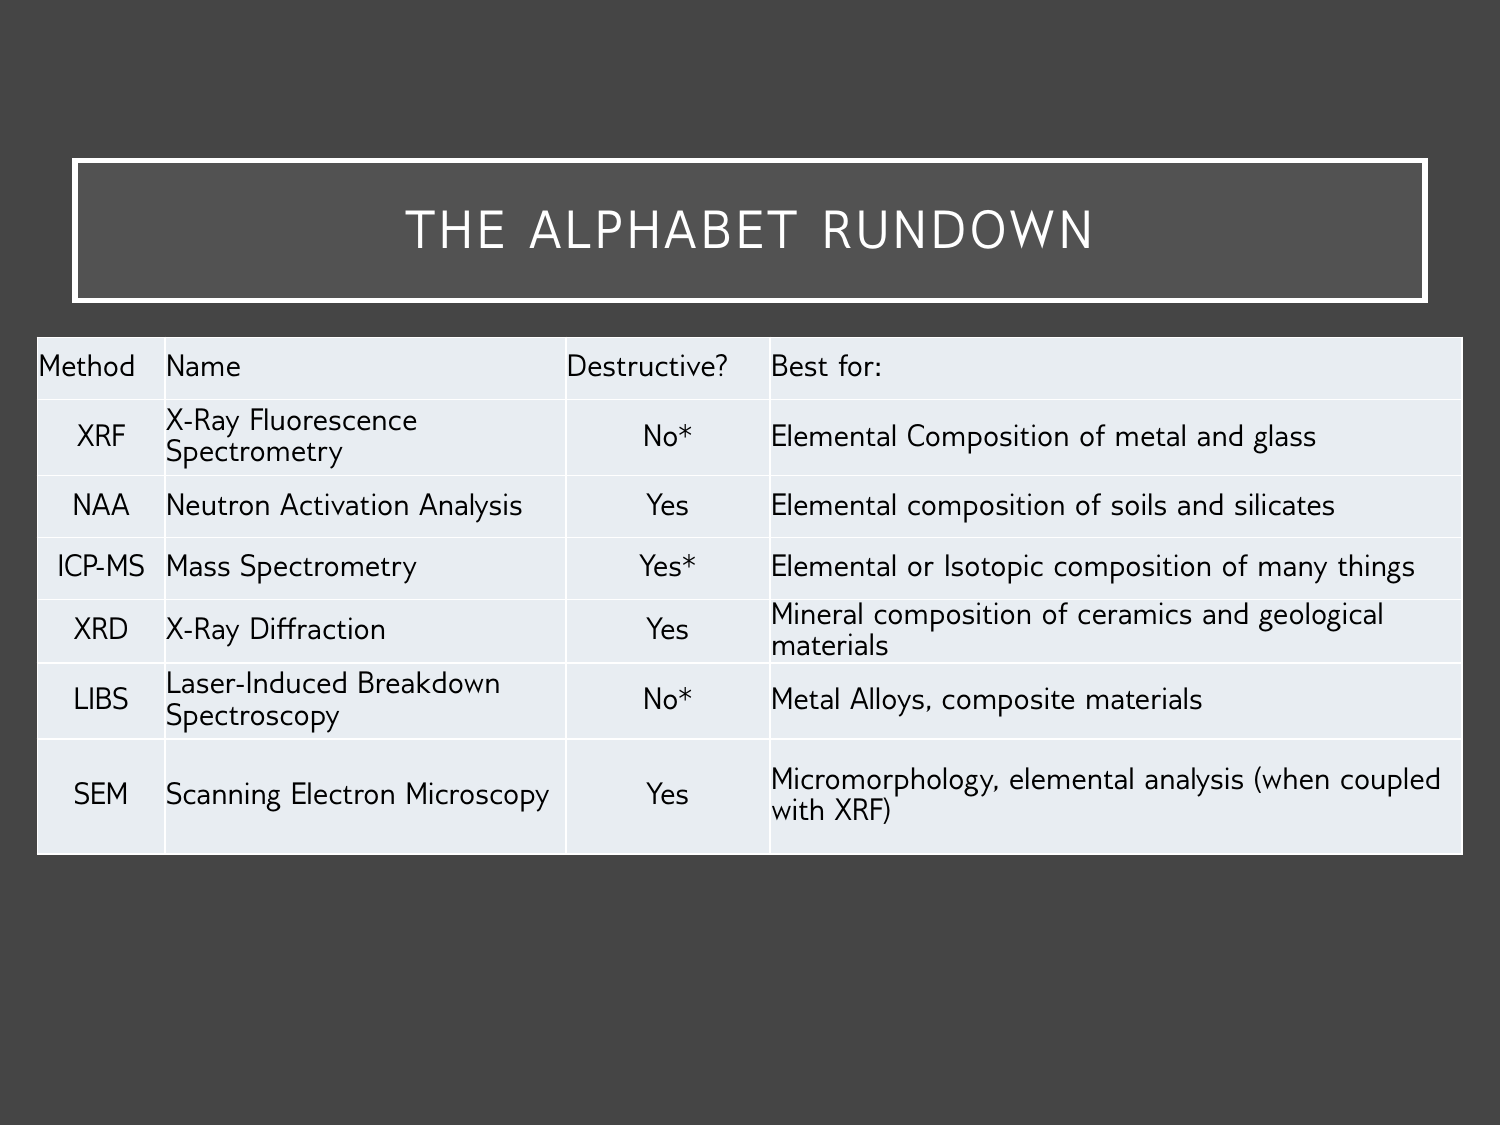

# The Alphabet Rundown
| Method | Name | Destructive? | Best for: |
| --- | --- | --- | --- |
| XRF | X-Ray Fluorescence Spectrometry | No\* | Elemental Composition of metal and glass |
| NAA | Neutron Activation Analysis | Yes | Elemental composition of soils and silicates |
| ICP-MS | Mass Spectrometry | Yes\* | Elemental or Isotopic composition of many things |
| XRD | X-Ray Diffraction | Yes | Mineral composition of ceramics and geological materials |
| LIBS | Laser-Induced Breakdown Spectroscopy | No\* | Metal Alloys, composite materials |
| SEM | Scanning Electron Microscopy | Yes | Micromorphology, elemental analysis (when coupled with XRF) |